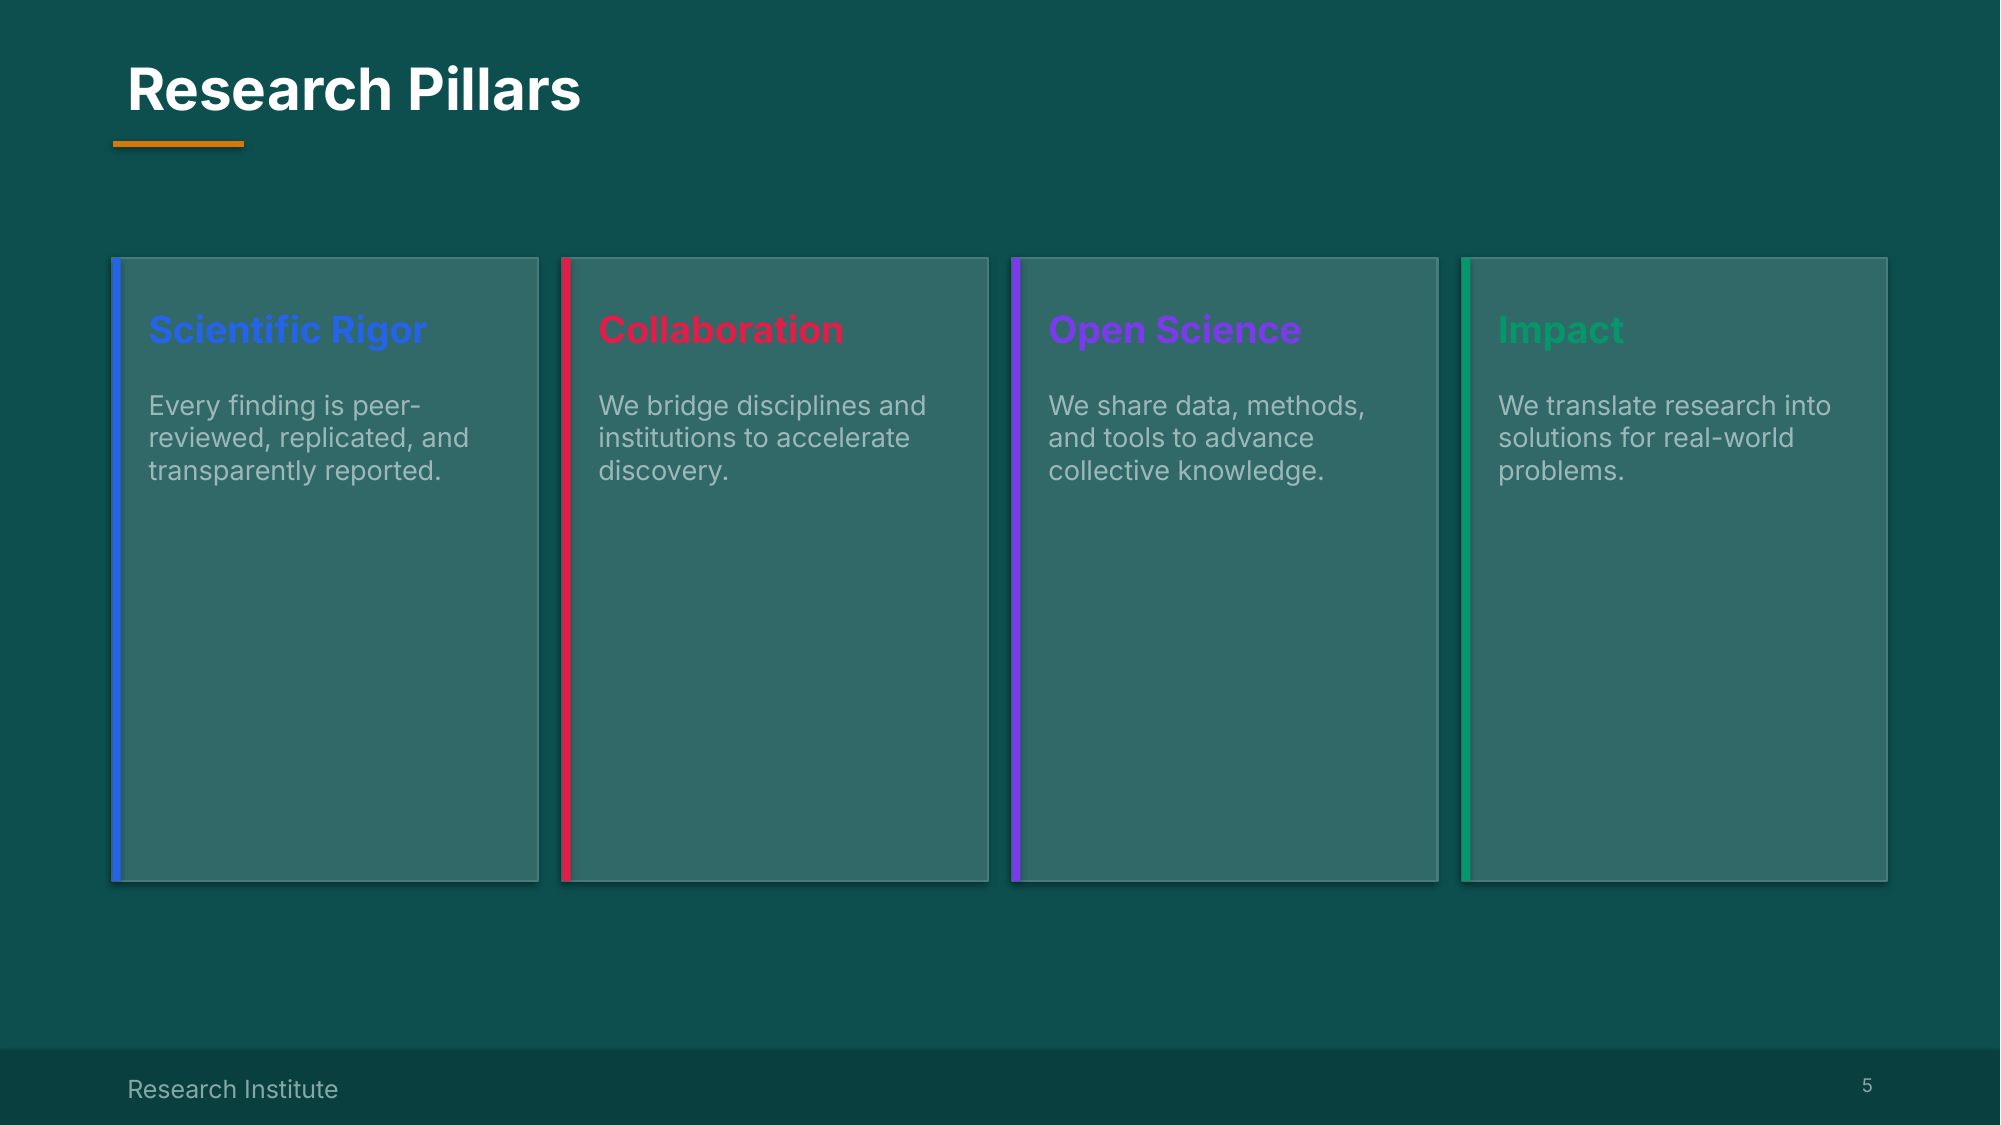

Research Pillars

Scientific Rigor
Collaboration
Open Science
Impact
Every finding is peer-reviewed, replicated, and transparently reported.
We bridge disciplines and institutions to accelerate discovery.
We share data, methods, and tools to advance collective knowledge.
We translate research into solutions for real-world problems.

Research Institute
5